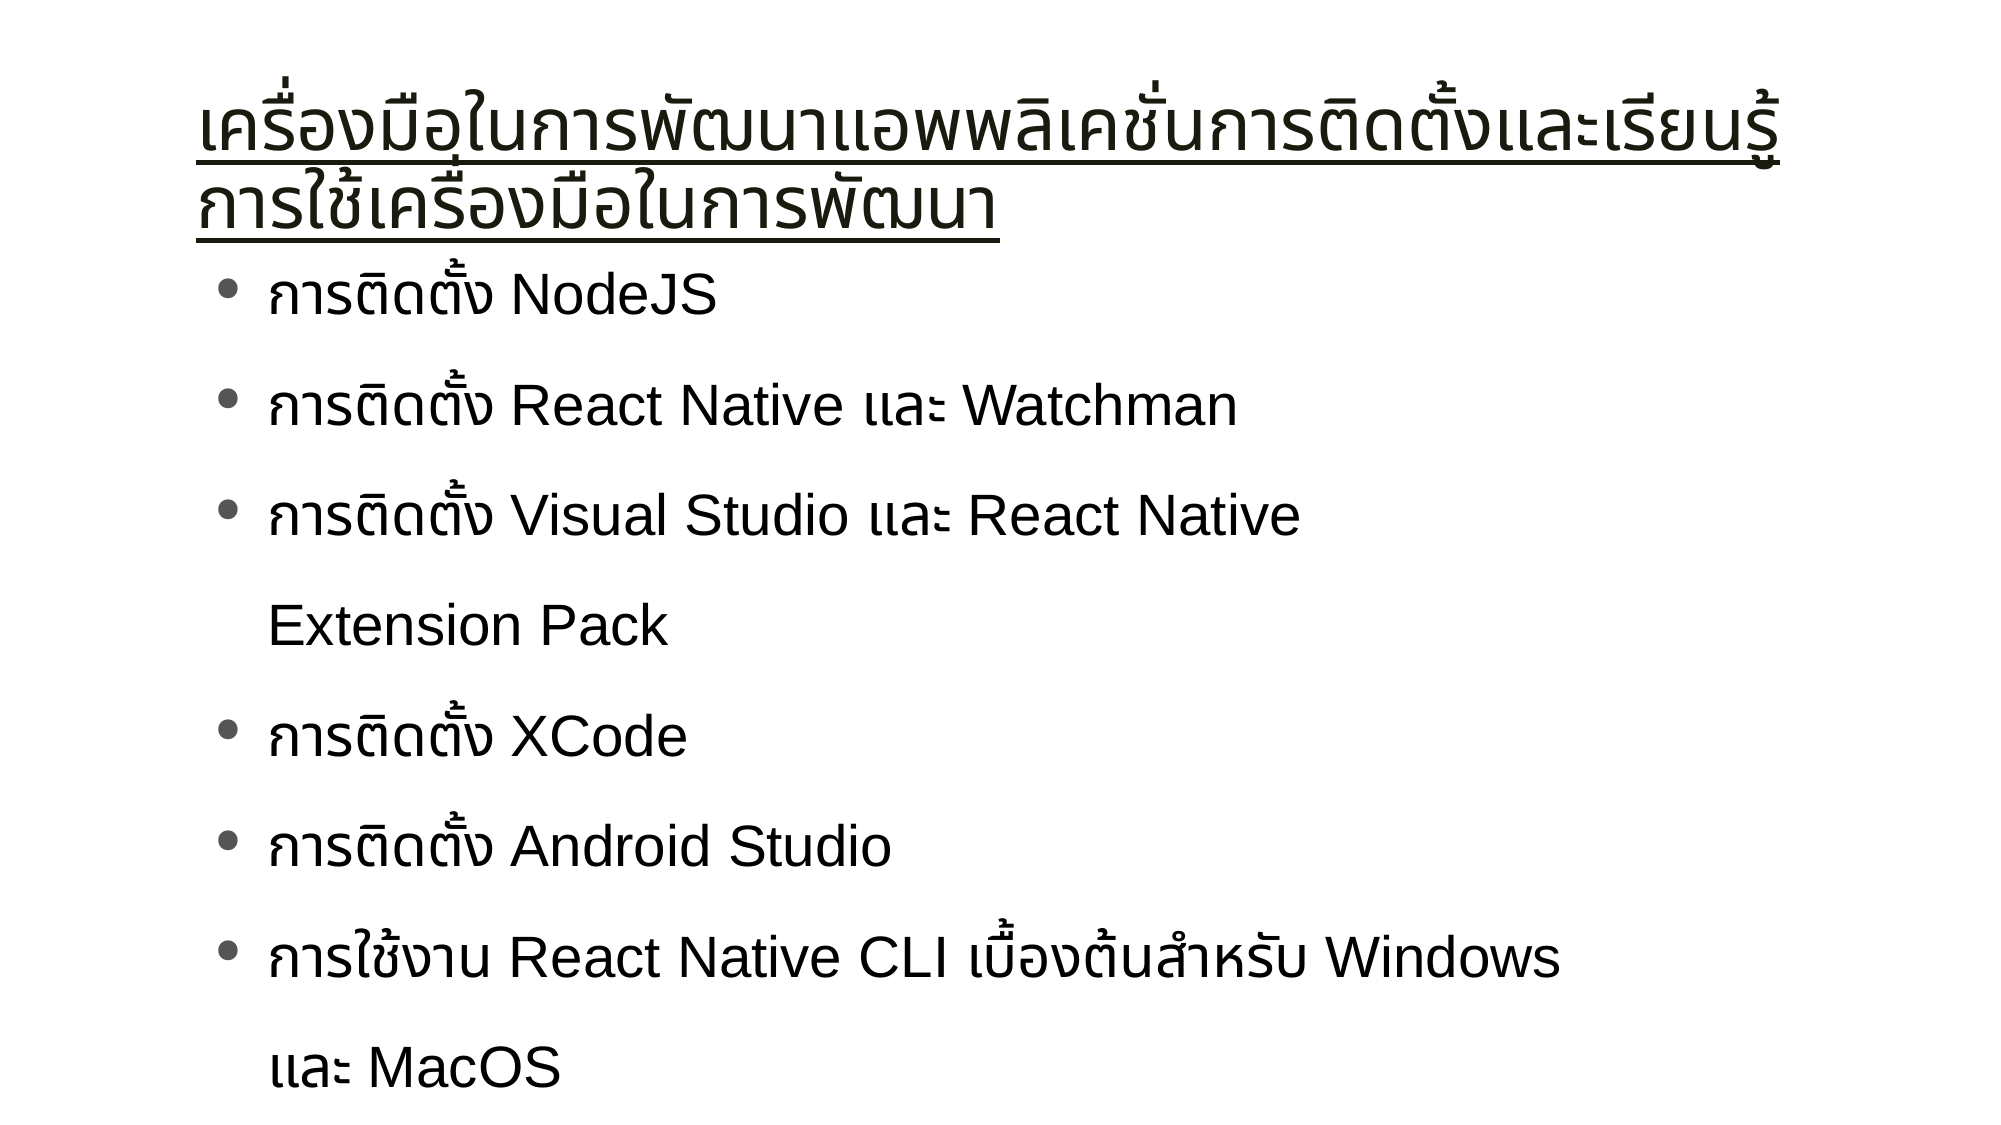

# เครื่องมือในการพัฒนาแอพพลิเคชั่นการติดตั้งและเรียนรู้การใช้เครื่องมือในการพัฒนา
การติดตั้ง NodeJS
การติดตั้ง React Native และ Watchman
การติดตั้ง Visual Studio และ React Native Extension Pack
การติดตั้ง XCode
การติดตั้ง Android Studio
การใช้งาน React Native CLI เบื้องต้นสำหรับ Windows และ MacOS
การทำ code format, code completion และ อื่นๆ
การวิเคราะห์ Error ตอน compile time
การใช้งาน Native Base เบื้องต้น